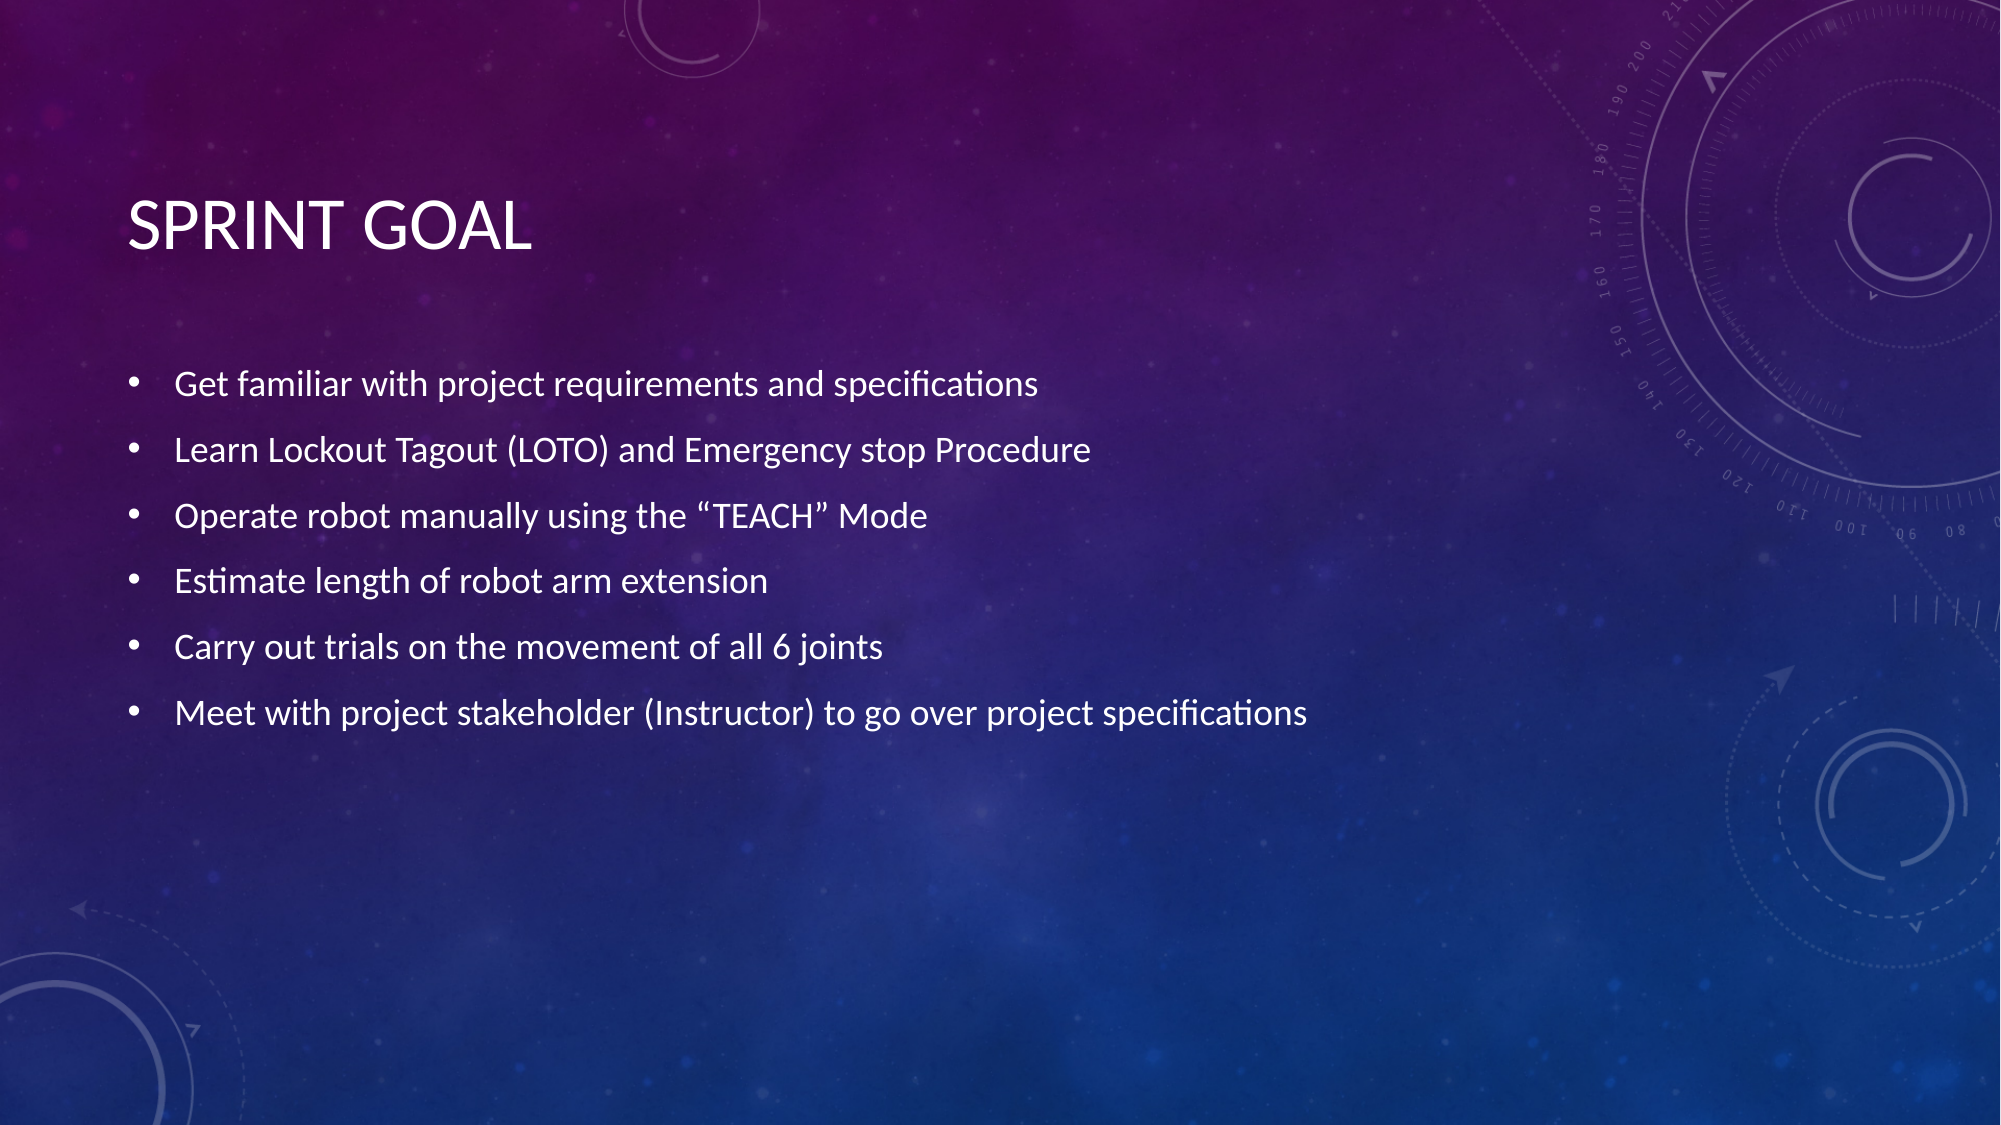

# Sprint Goal
Get familiar with project requirements and specifications
Learn Lockout Tagout (LOTO) and Emergency stop Procedure
Operate robot manually using the “TEACH” Mode
Estimate length of robot arm extension
Carry out trials on the movement of all 6 joints
Meet with project stakeholder (Instructor) to go over project specifications